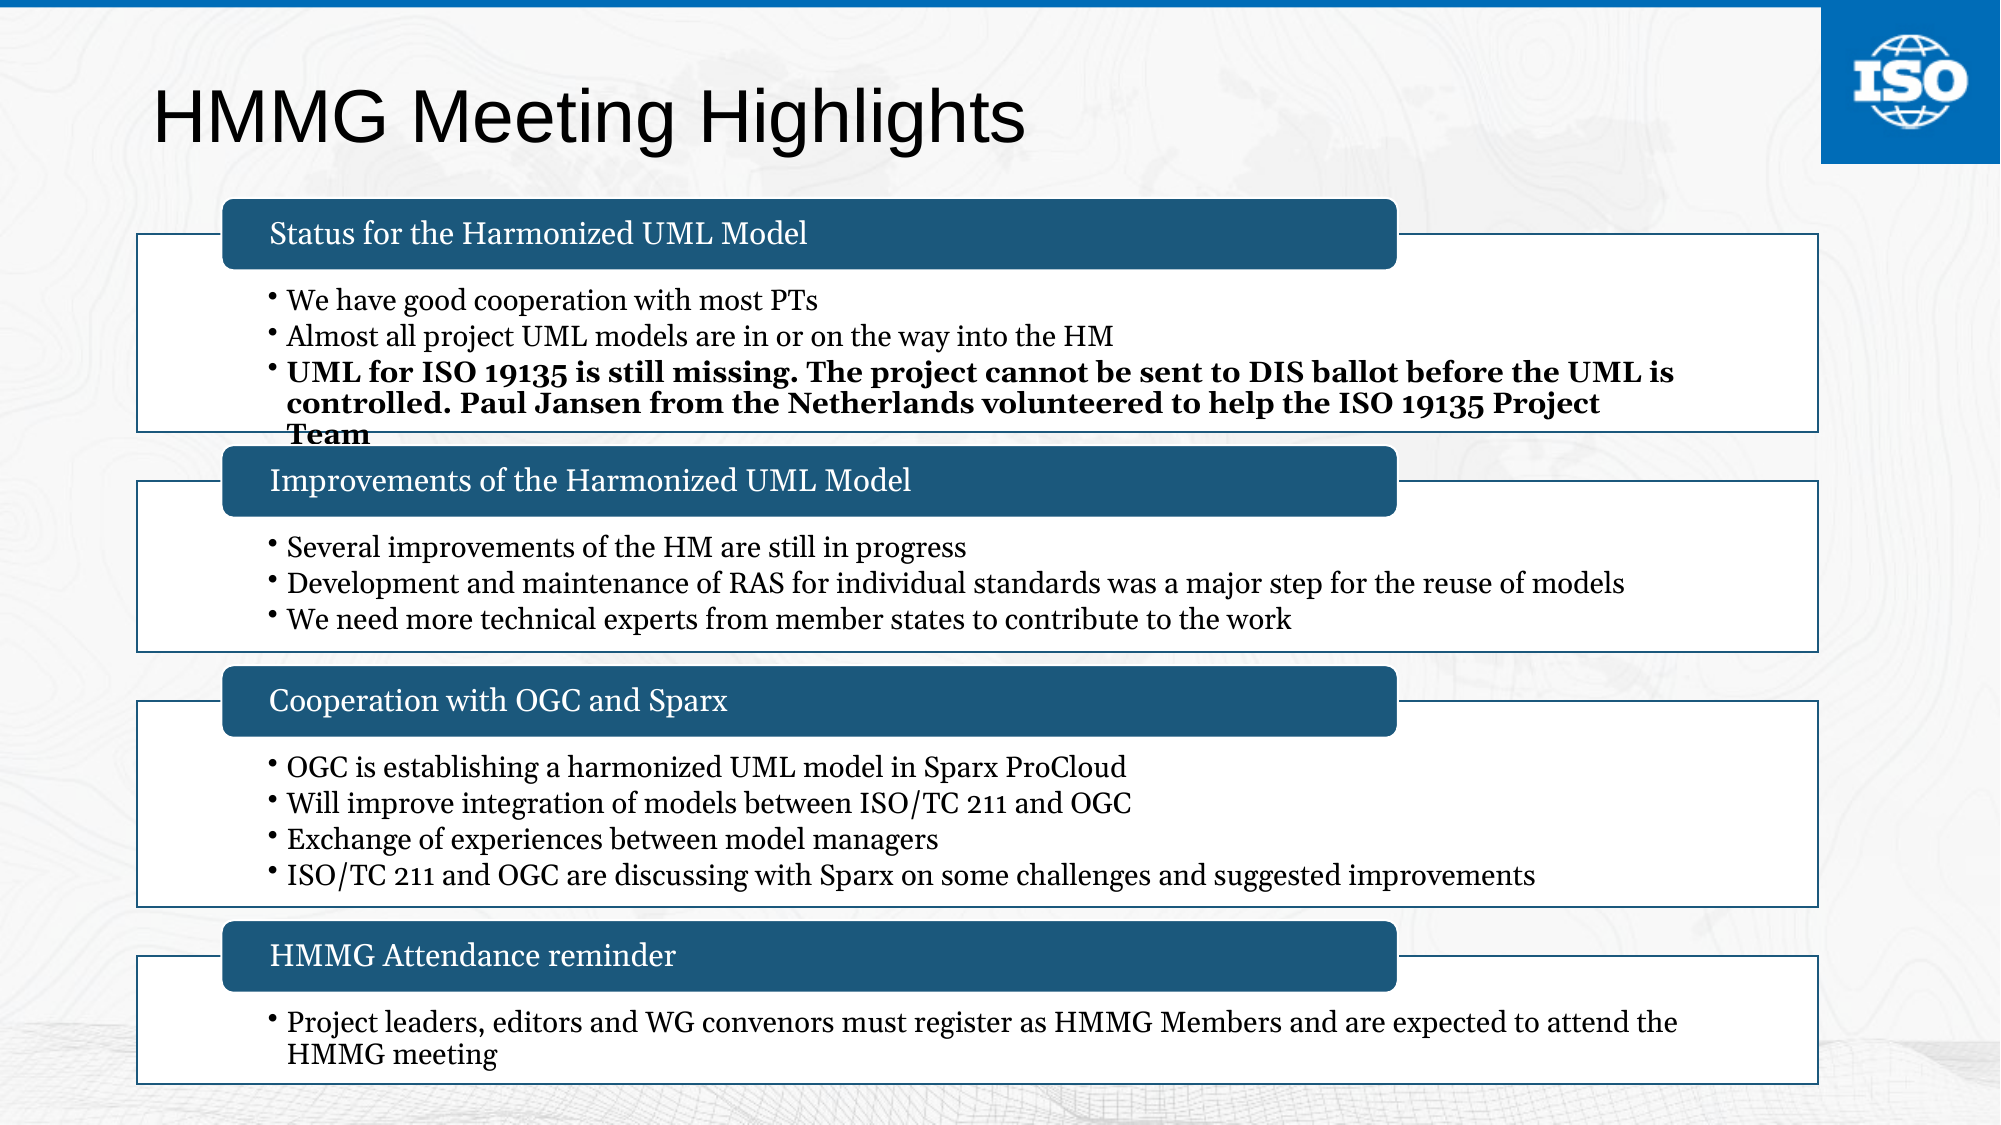

# HMMG Meeting Highlights
Status for the Harmonized UML Model
We have good cooperation with most PTs
Almost all project UML models are in or on the way into the HM
UML for ISO 19135 is still missing. The project cannot be sent to DIS ballot before the UML is controlled. Paul Jansen from the Netherlands volunteered to help the ISO 19135 Project Team
Improvements of the Harmonized UML Model
Several improvements of the HM are still in progress
Development and maintenance of RAS for individual standards was a major step for the reuse of models
We need more technical experts from member states to contribute to the work
Cooperation with OGC and Sparx
OGC is establishing a harmonized UML model in Sparx ProCloud
Will improve integration of models between ISO/TC 211 and OGC
Exchange of experiences between model managers
ISO/TC 211 and OGC are discussing with Sparx on some challenges and suggested improvements
HMMG Attendance reminder
Project leaders, editors and WG convenors must register as HMMG Members and are expected to attend the HMMG meeting